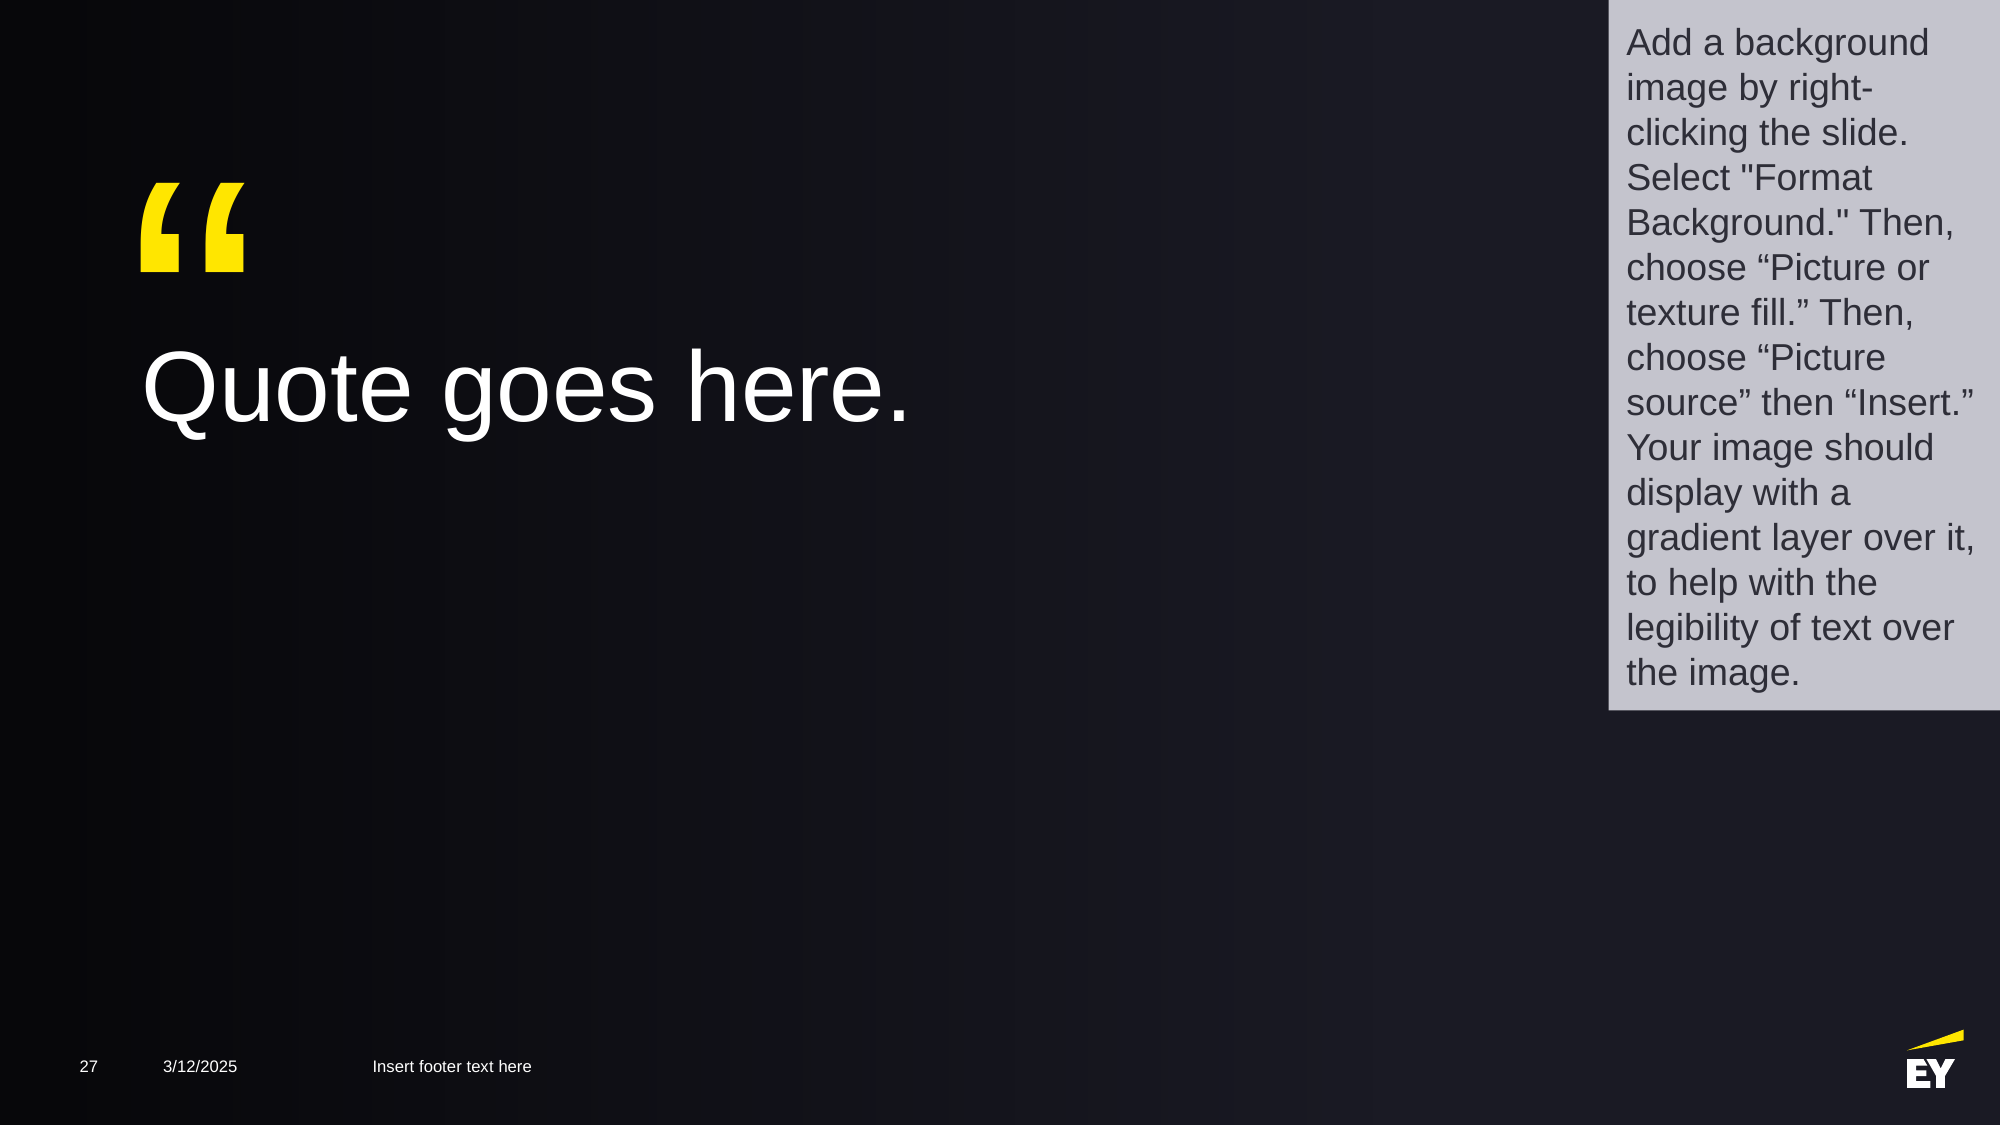

Add a background image by right-clicking the slide. Select "Format Background." Then, choose “Picture or texture fill.” Then, choose “Picture source” then “Insert.” Your image should display with a gradient layer over it, to help with the legibility of text over the image.
“
Quote goes here.

27
3/12/2025
Insert footer text here